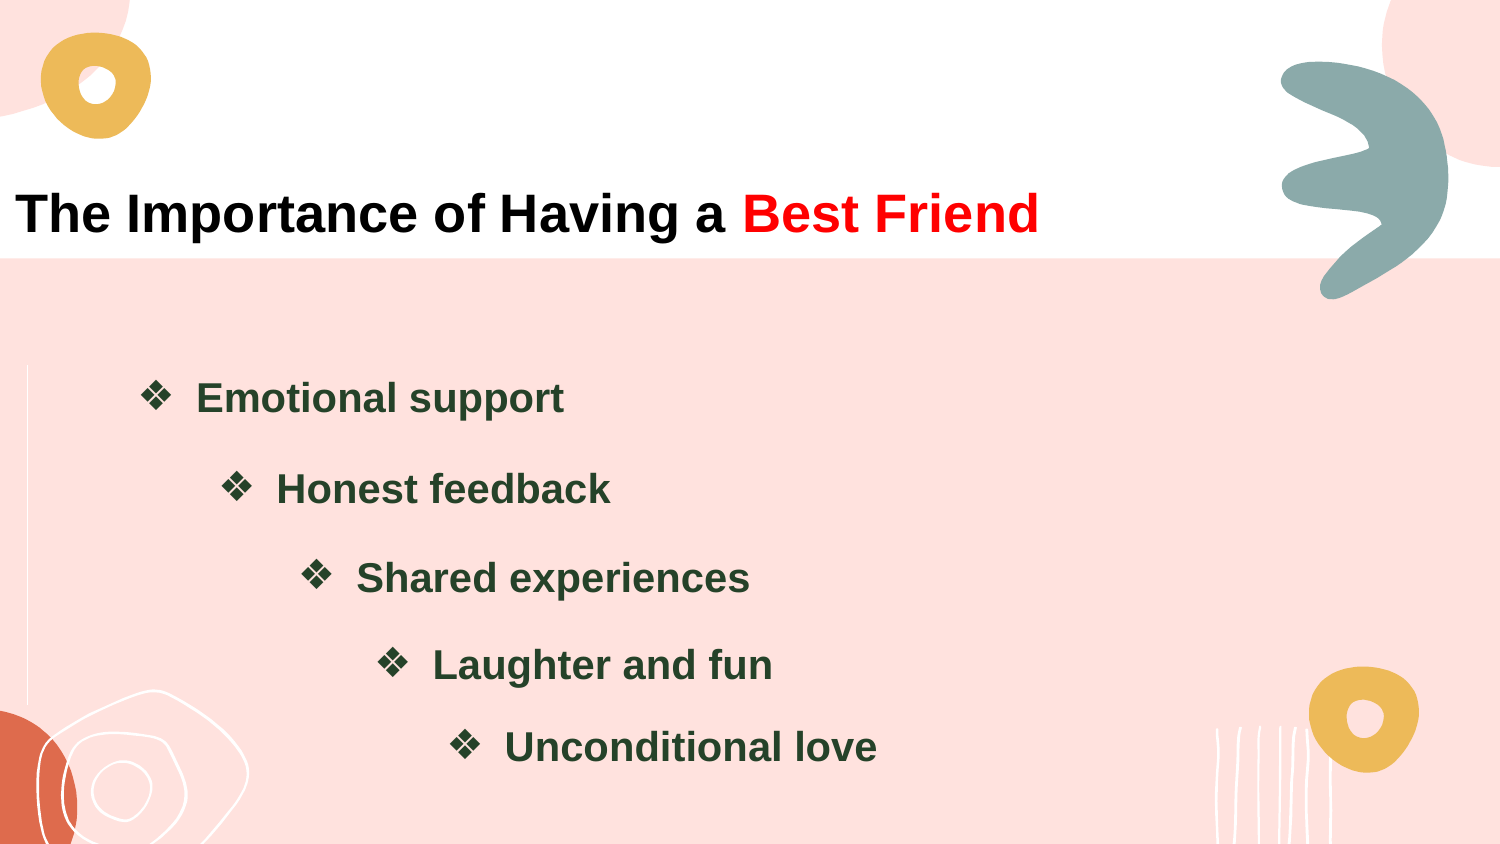

# The Importance of Having a Best Friend

Emotional support

Honest feedback

Shared experiences

Laughter and fun

Unconditional love